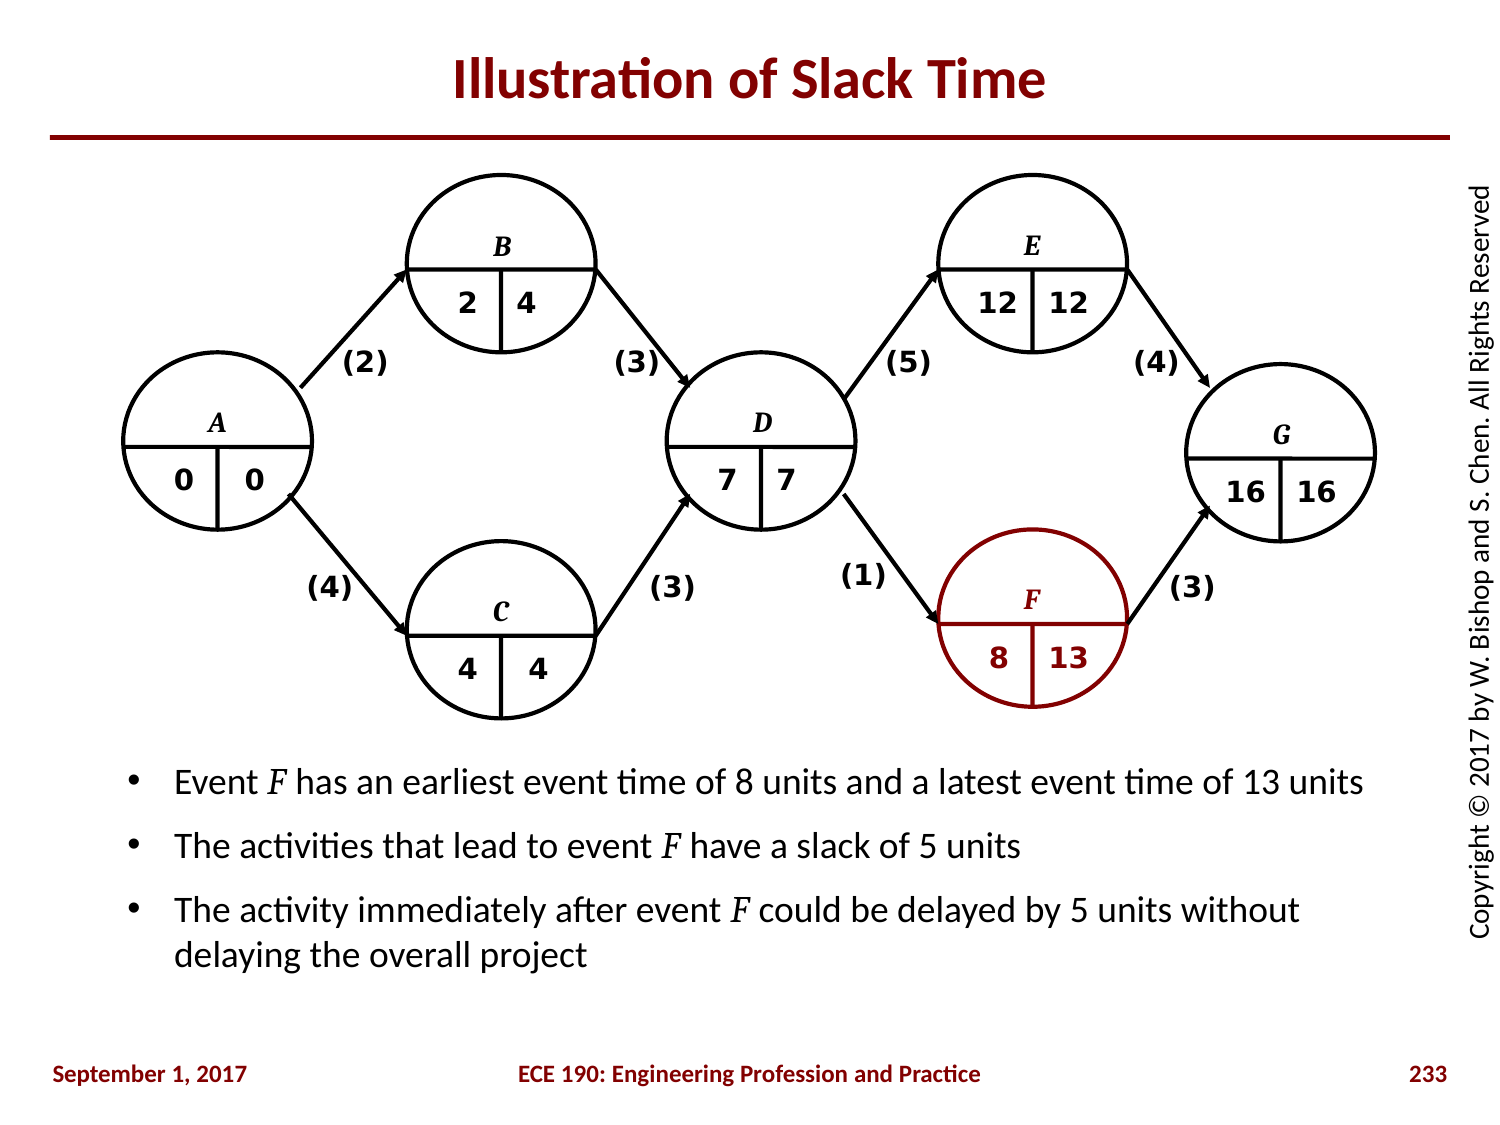

# Illustration of Slack Time

E
B

2
4
12
12
(2)
(3)
(5)
(4)

A
D
G
0
0
7
7
16
16

(1)
(4)
(3)
(3)
F
C
8
13
4
4
Event F has an earliest event time of 8 units and a latest event time of 13 units
The activities that lead to event F have a slack of 5 units
The activity immediately after event F could be delayed by 5 units without delaying the overall project
September 1, 2017
ECE 190: Engineering Profession and Practice
233